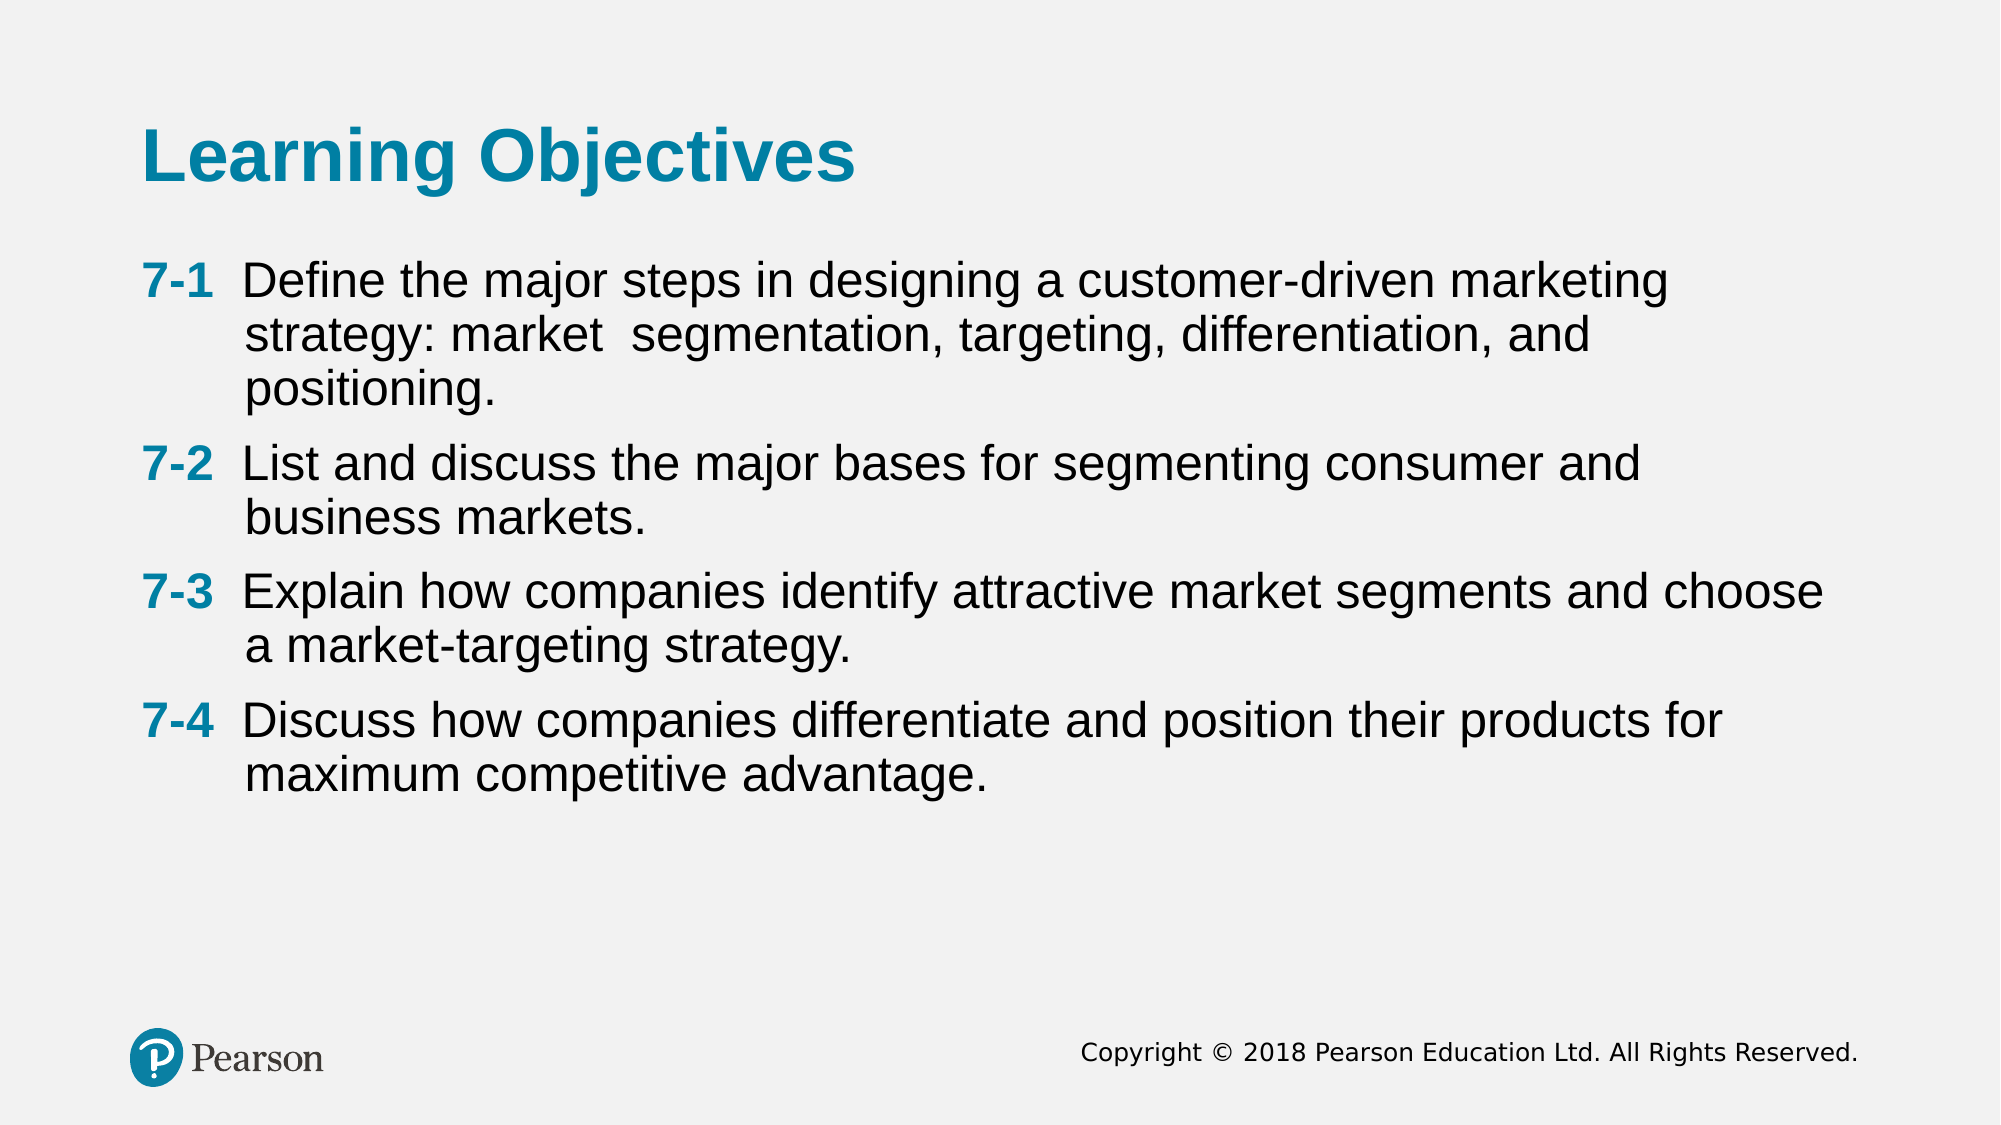

# Learning Objectives
7-1  Define the major steps in designing a customer-driven marketing strategy: market  segmentation, targeting, differentiation, and positioning.
7-2  List and discuss the major bases for segmenting consumer and business markets.
7-3  Explain how companies identify attractive market segments and choose a market-targeting strategy.
7-4  Discuss how companies differentiate and position their products for maximum competitive advantage.